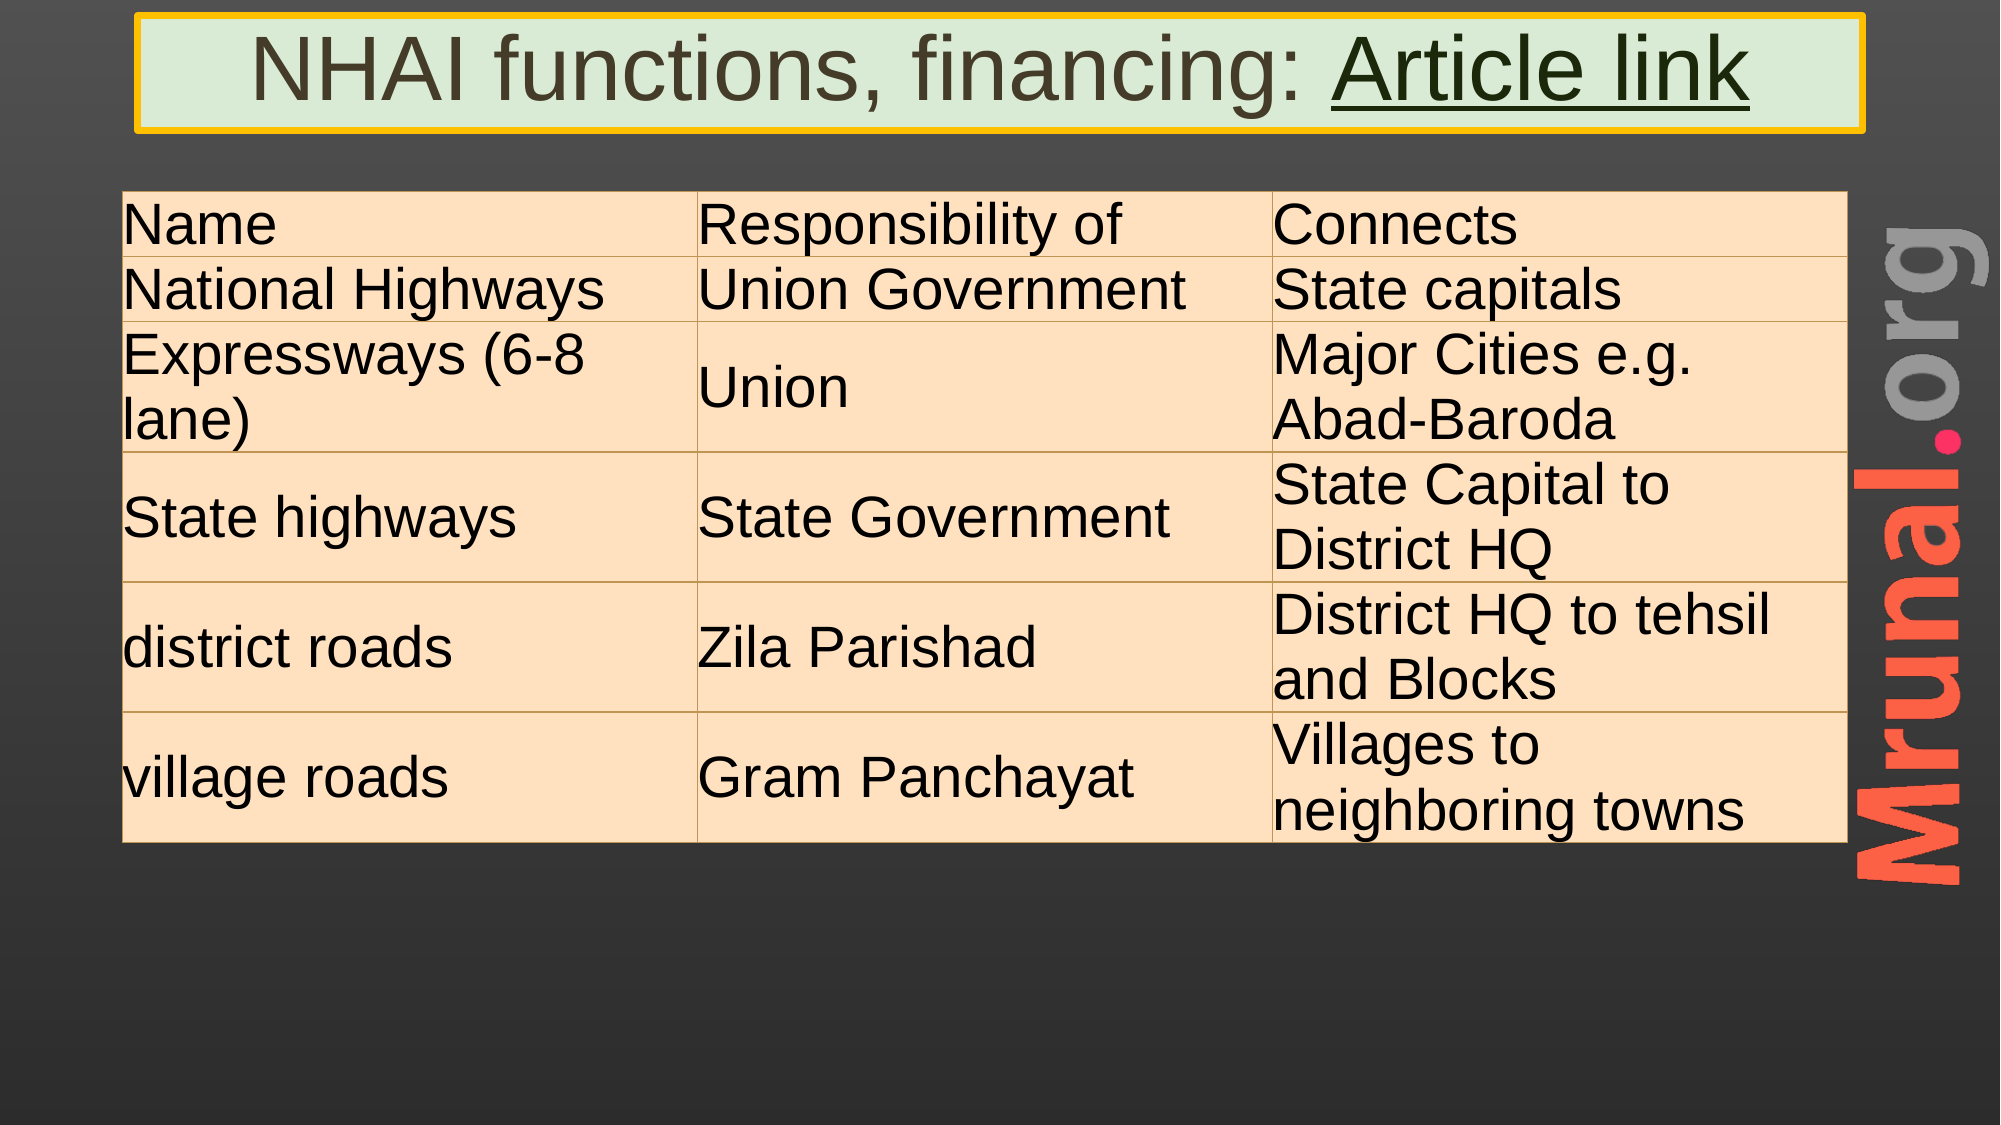

# NHAI functions, financing: Article link
| Name | Responsibility of | Connects |
| --- | --- | --- |
| National Highways | Union Government | State capitals |
| Expressways (6-8 lane) | Union | Major Cities e.g. Abad-Baroda |
| State highways | State Government | State Capital to District HQ |
| district roads | Zila Parishad | District HQ to tehsil and Blocks |
| village roads | Gram Panchayat | Villages to neighboring towns |